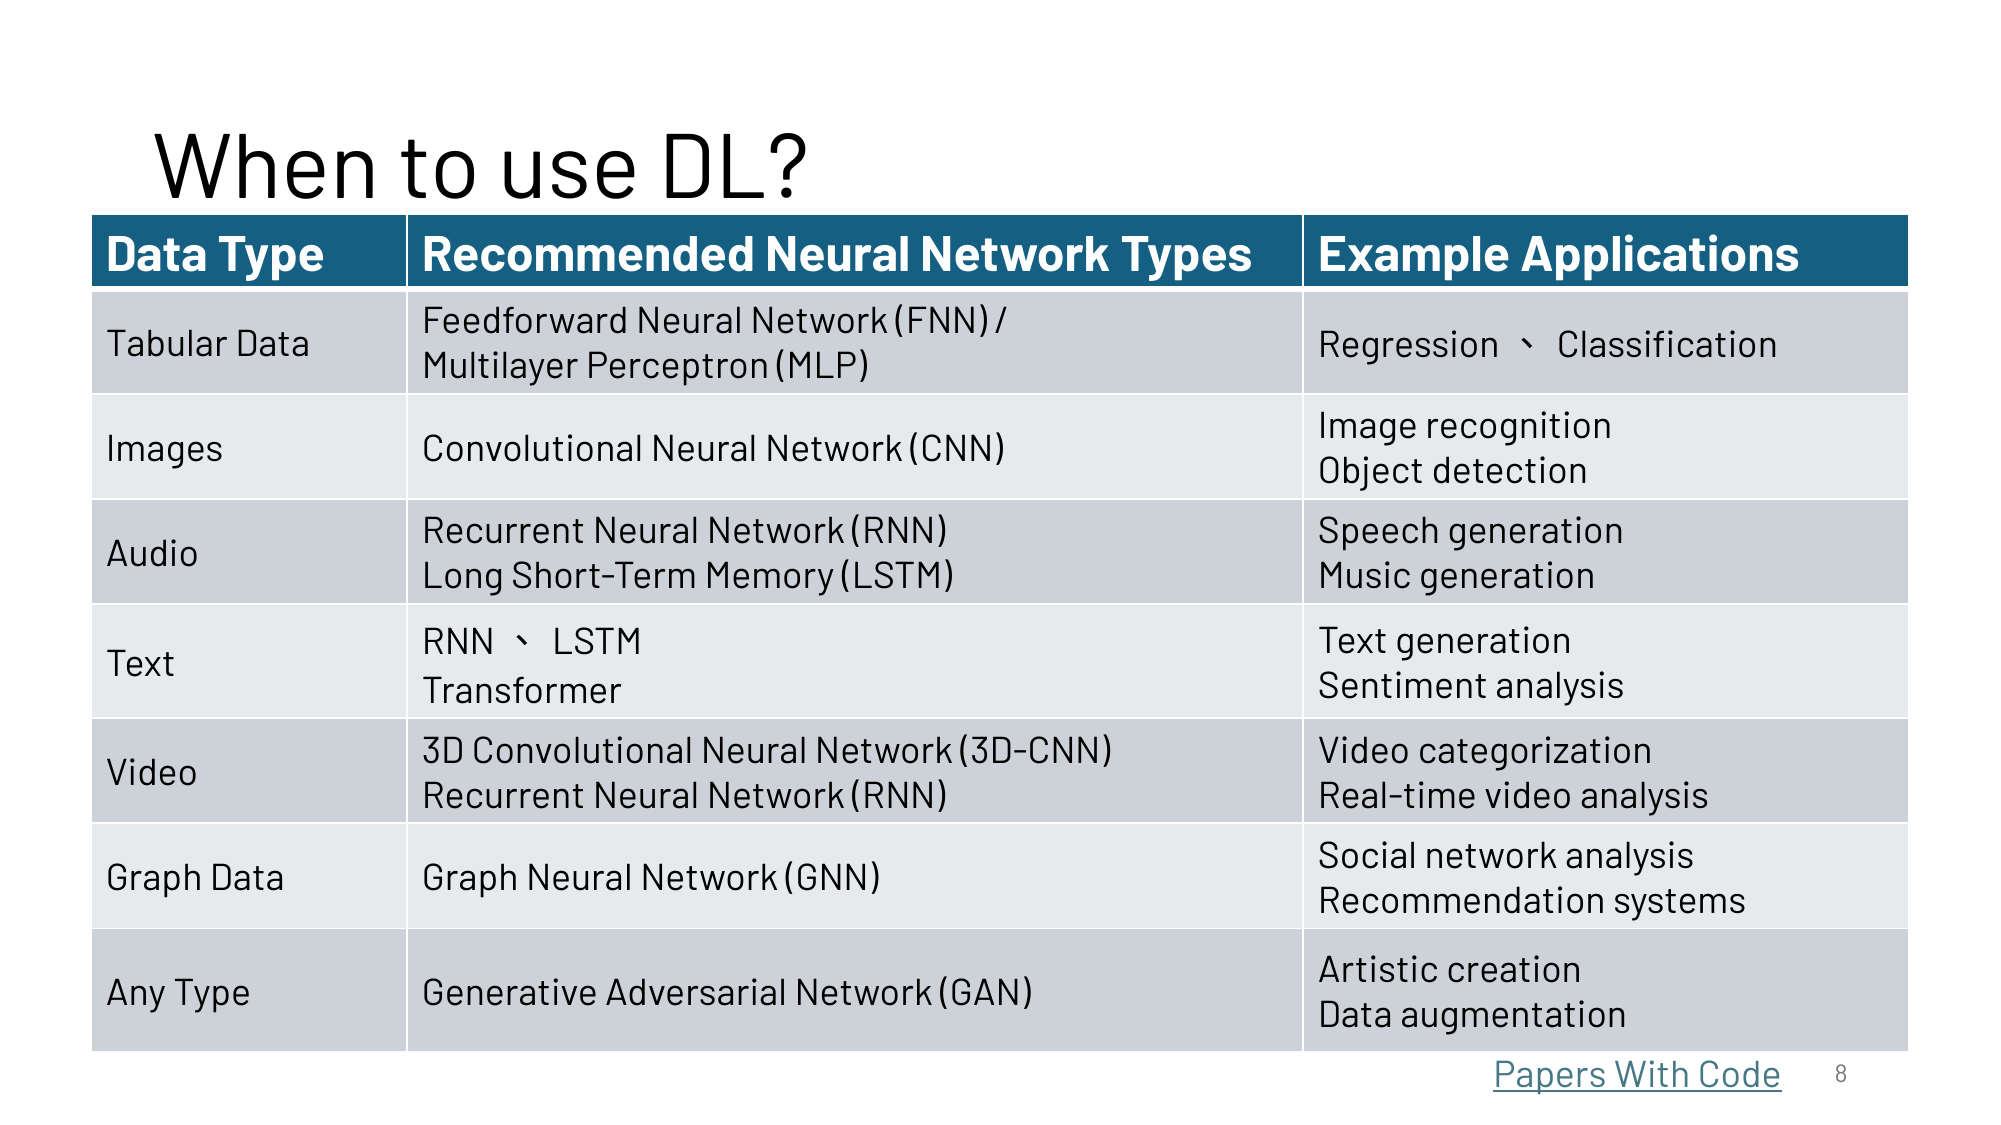

# When to use DL?
| Data Type | Recommended Neural Network Types | Example Applications |
| --- | --- | --- |
| Tabular Data | Feedforward Neural Network (FNN) / Multilayer Perceptron (MLP) | Regression、Classification |
| Images | Convolutional Neural Network (CNN) | Image recognition Object detection |
| Audio | Recurrent Neural Network (RNN) Long Short-Term Memory (LSTM) | Speech generation Music generation |
| Text | RNN、LSTM Transformer | Text generation Sentiment analysis |
| Video | 3D Convolutional Neural Network (3D-CNN) Recurrent Neural Network (RNN) | Video categorization Real-time video analysis |
| Graph Data | Graph Neural Network (GNN) | Social network analysis Recommendation systems |
| Any Type | Generative Adversarial Network (GAN) | Artistic creation Data augmentation |
8
Papers With Code